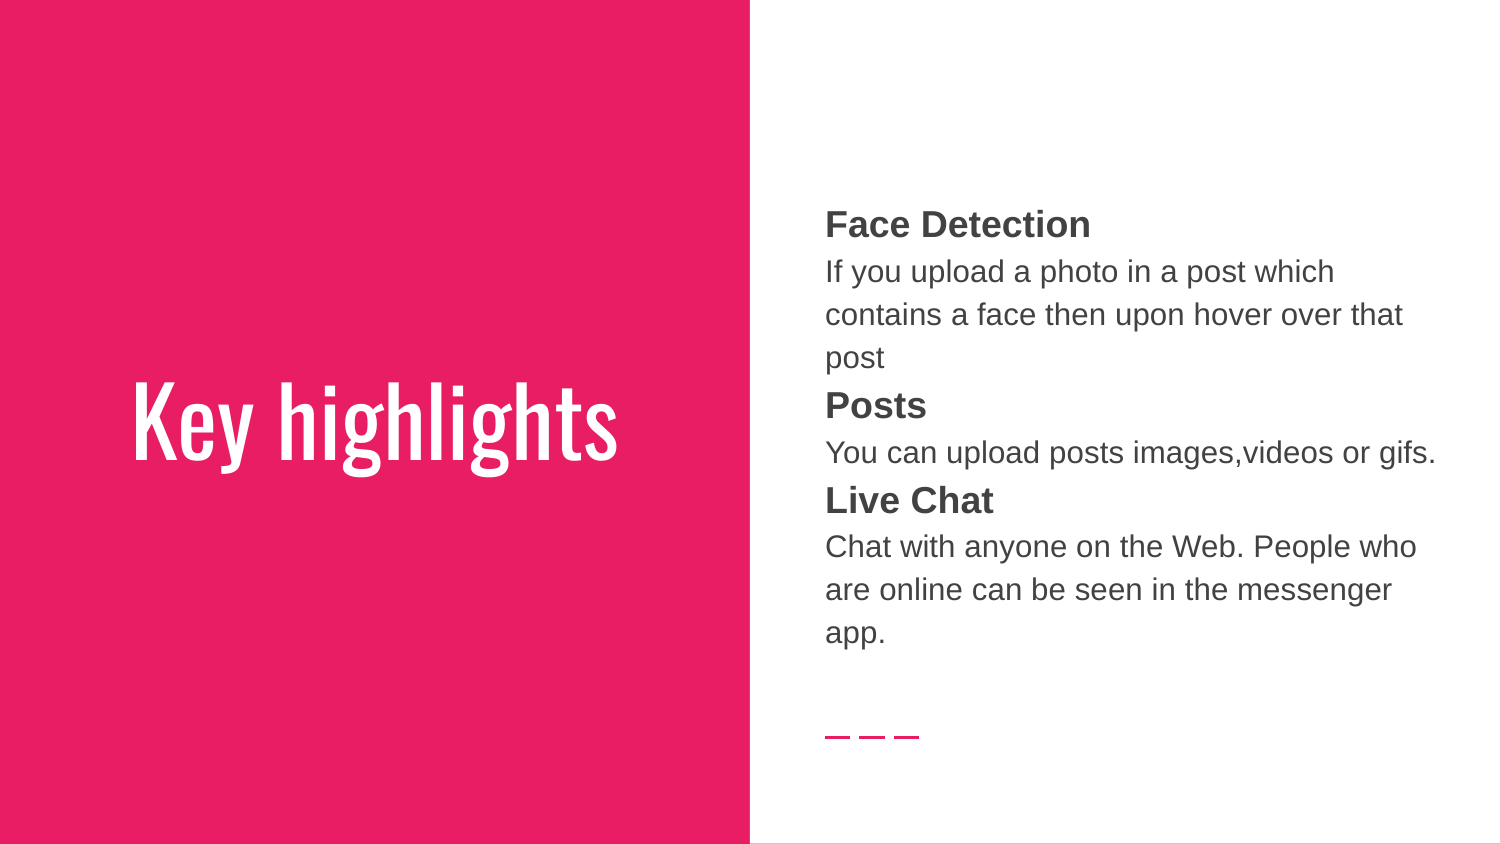

Face Detection
If you upload a photo in a post which contains a face then upon hover over that post
Posts
You can upload posts images,videos or gifs.
Live Chat
Chat with anyone on the Web. People who are online can be seen in the messenger app.
# Key highlights